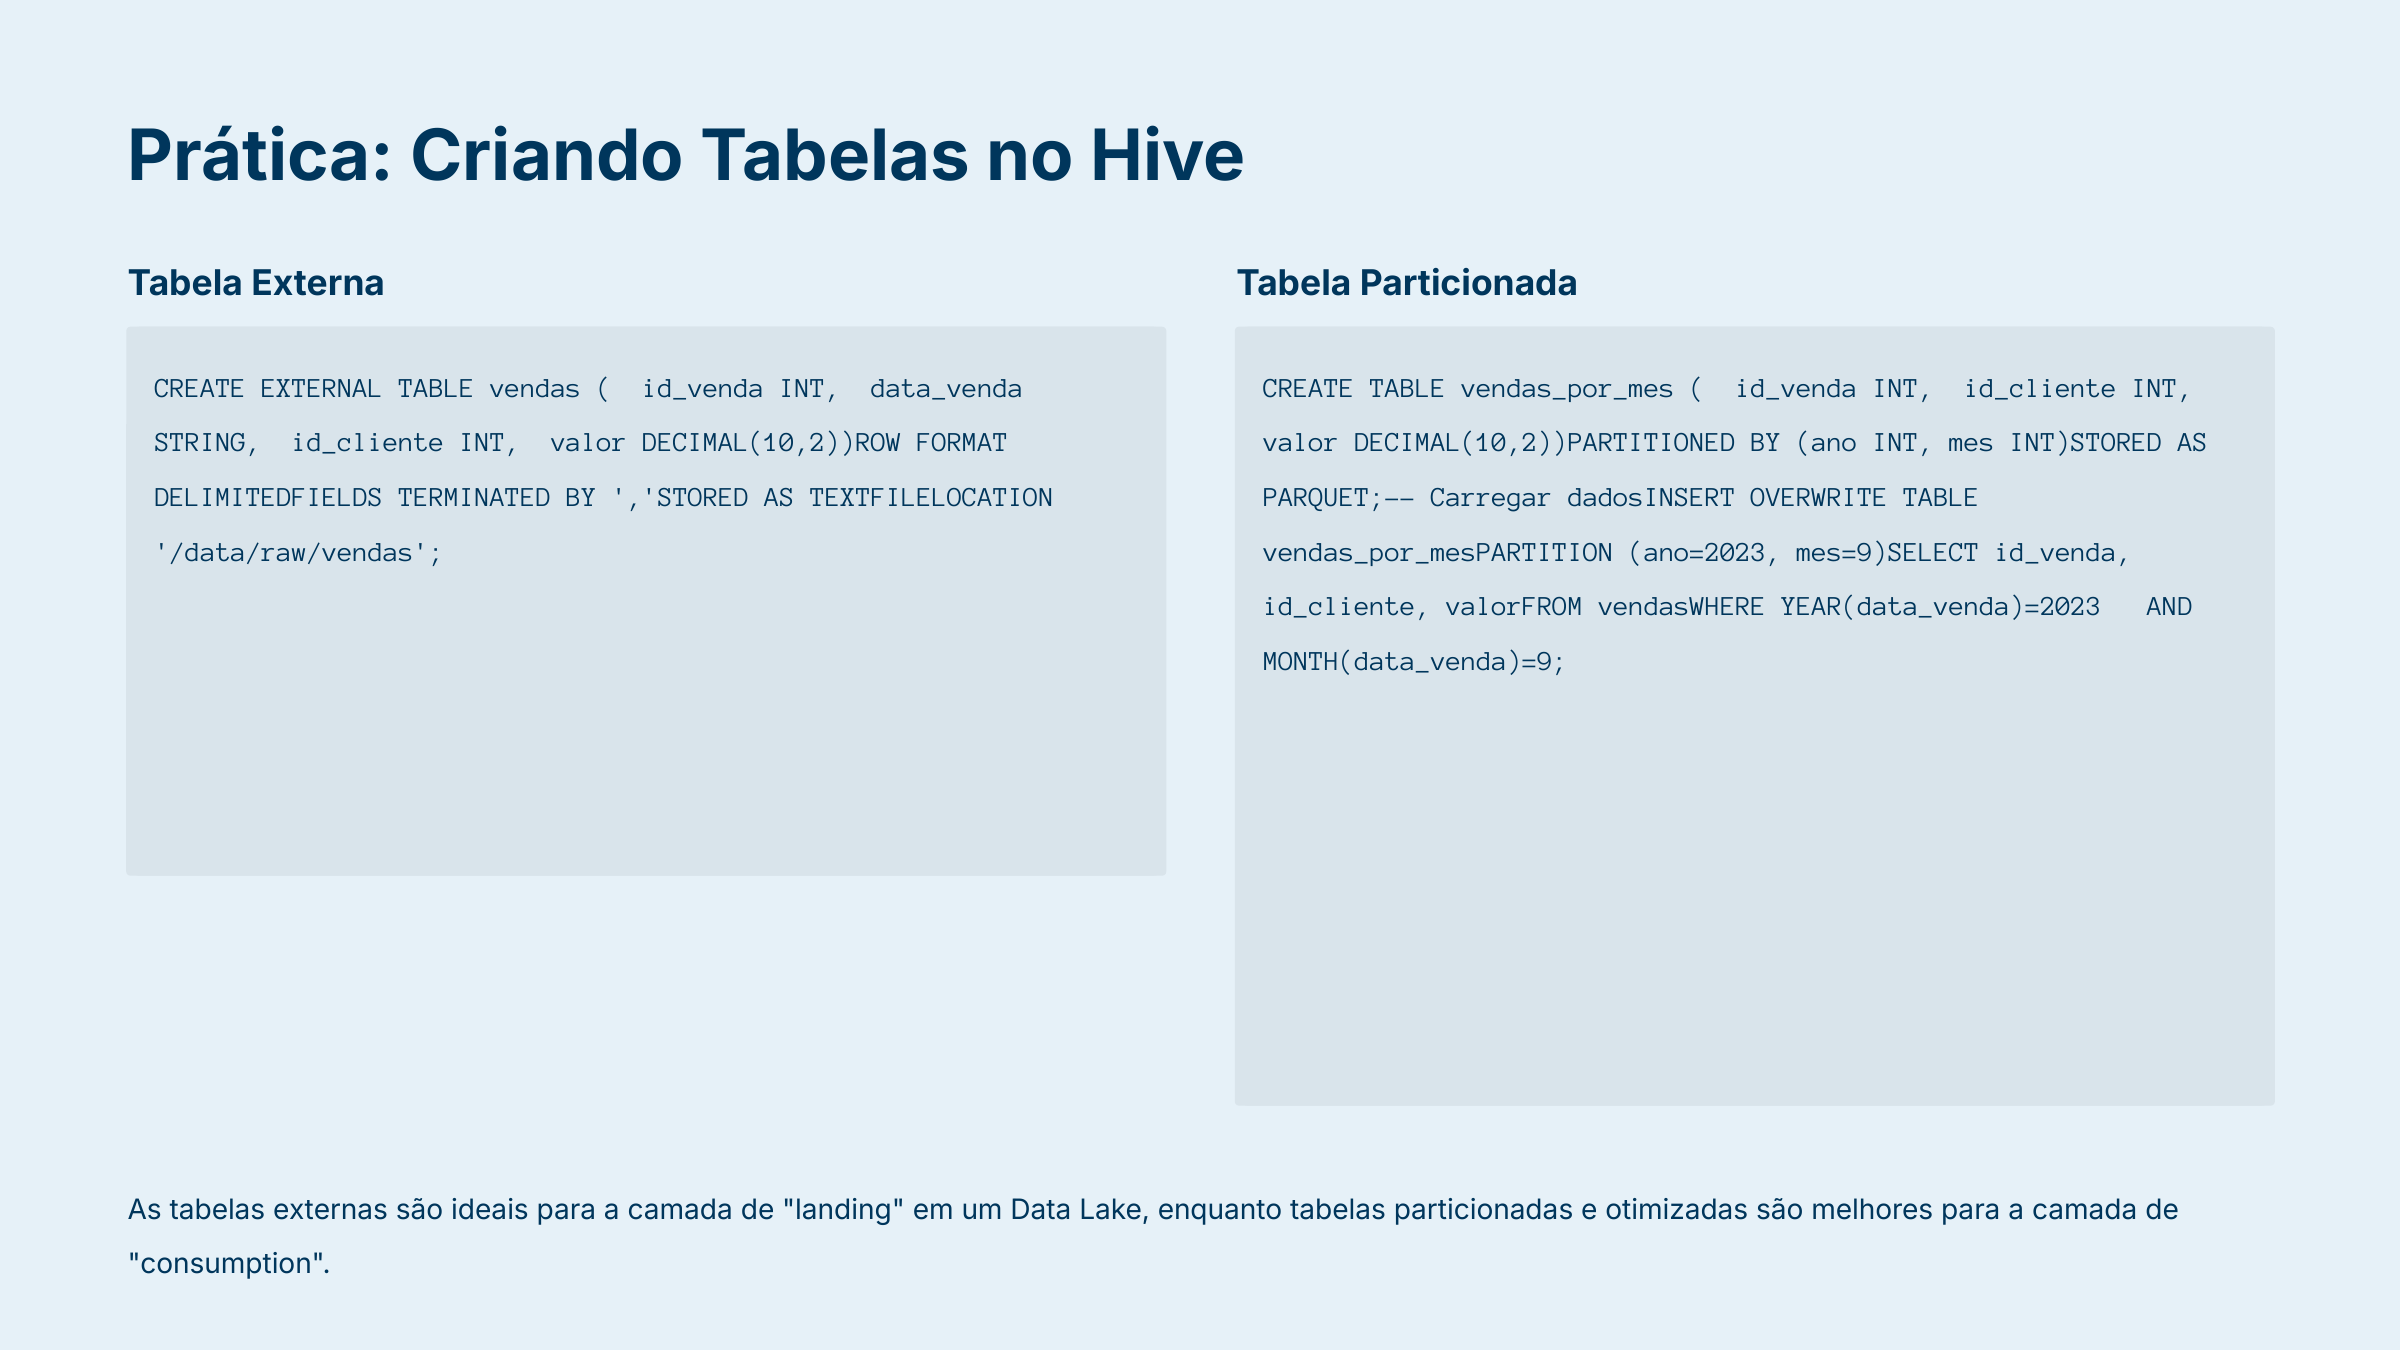

Prática: Criando Tabelas no Hive
Tabela Externa
Tabela Particionada

CREATE EXTERNAL TABLE vendas (  id_venda INT,  data_venda STRING,  id_cliente INT,  valor DECIMAL(10,2))ROW FORMAT DELIMITEDFIELDS TERMINATED BY ','STORED AS TEXTFILELOCATION '/data/raw/vendas';
CREATE TABLE vendas_por_mes (  id_venda INT,  id_cliente INT,  valor DECIMAL(10,2))PARTITIONED BY (ano INT, mes INT)STORED AS PARQUET;-- Carregar dadosINSERT OVERWRITE TABLE vendas_por_mesPARTITION (ano=2023, mes=9)SELECT id_venda, id_cliente, valorFROM vendasWHERE YEAR(data_venda)=2023   AND MONTH(data_venda)=9;
As tabelas externas são ideais para a camada de "landing" em um Data Lake, enquanto tabelas particionadas e otimizadas são melhores para a camada de "consumption".